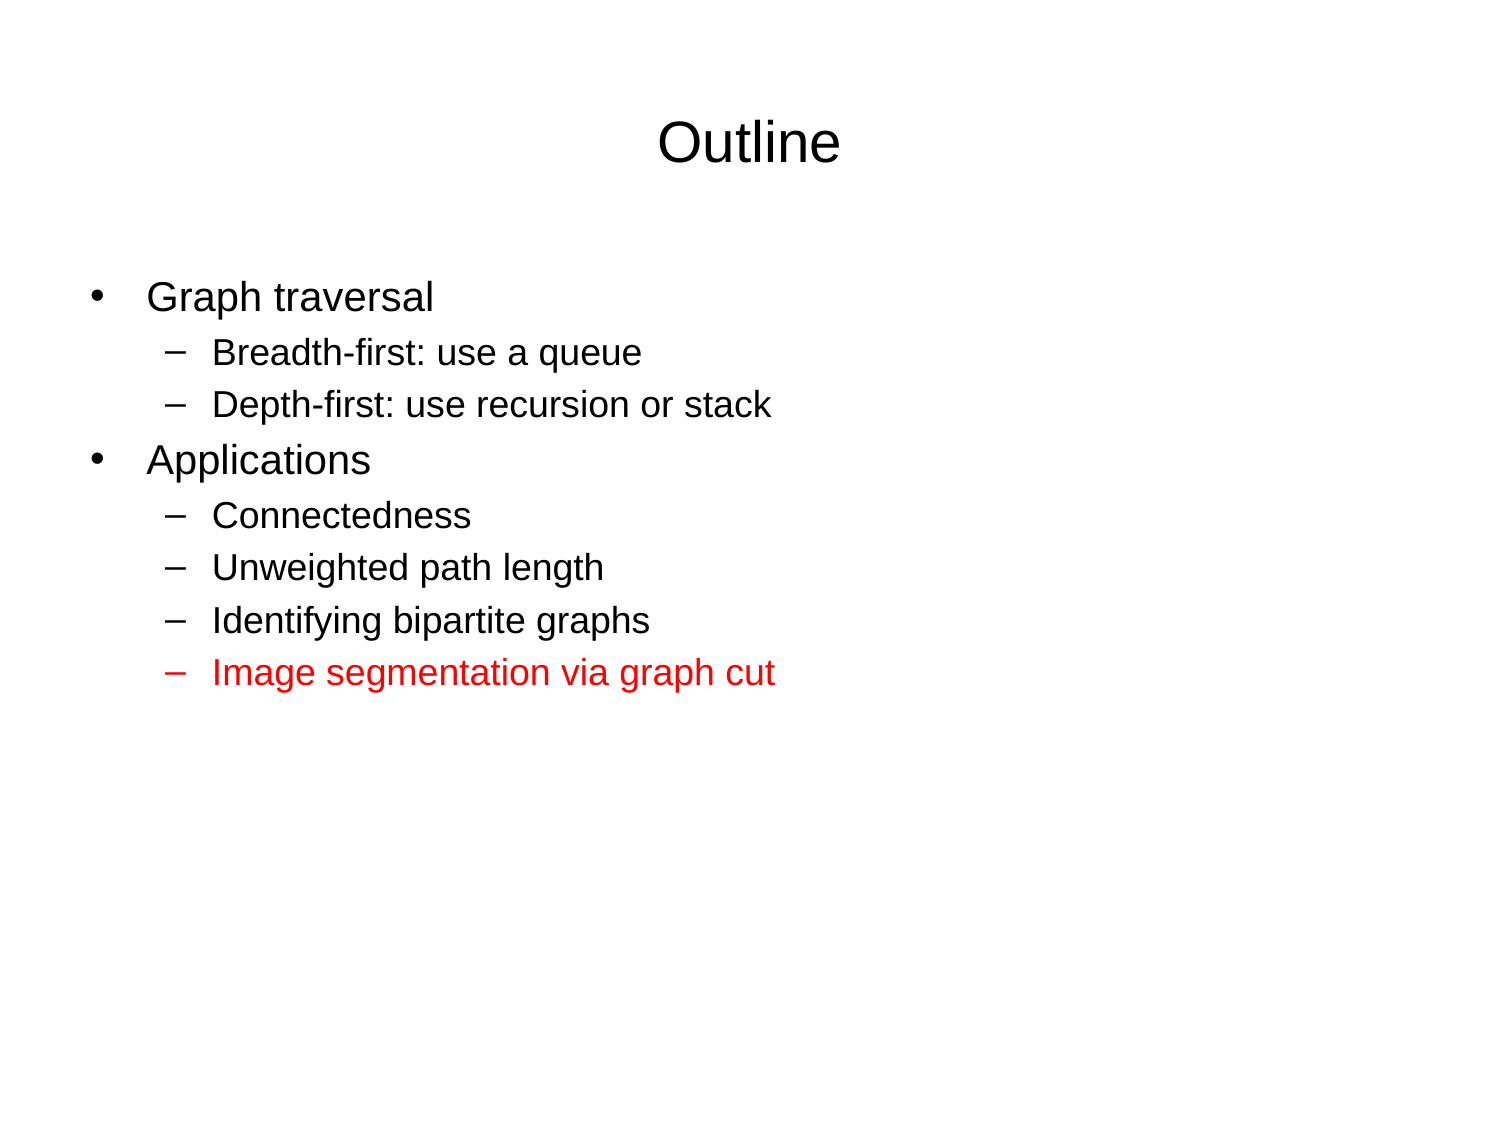

# Outline
Graph traversal
Breadth-first: use a queue
Depth-first: use recursion or stack
Applications
Connectedness
Unweighted path length
Identifying bipartite graphs
Image segmentation via graph cut